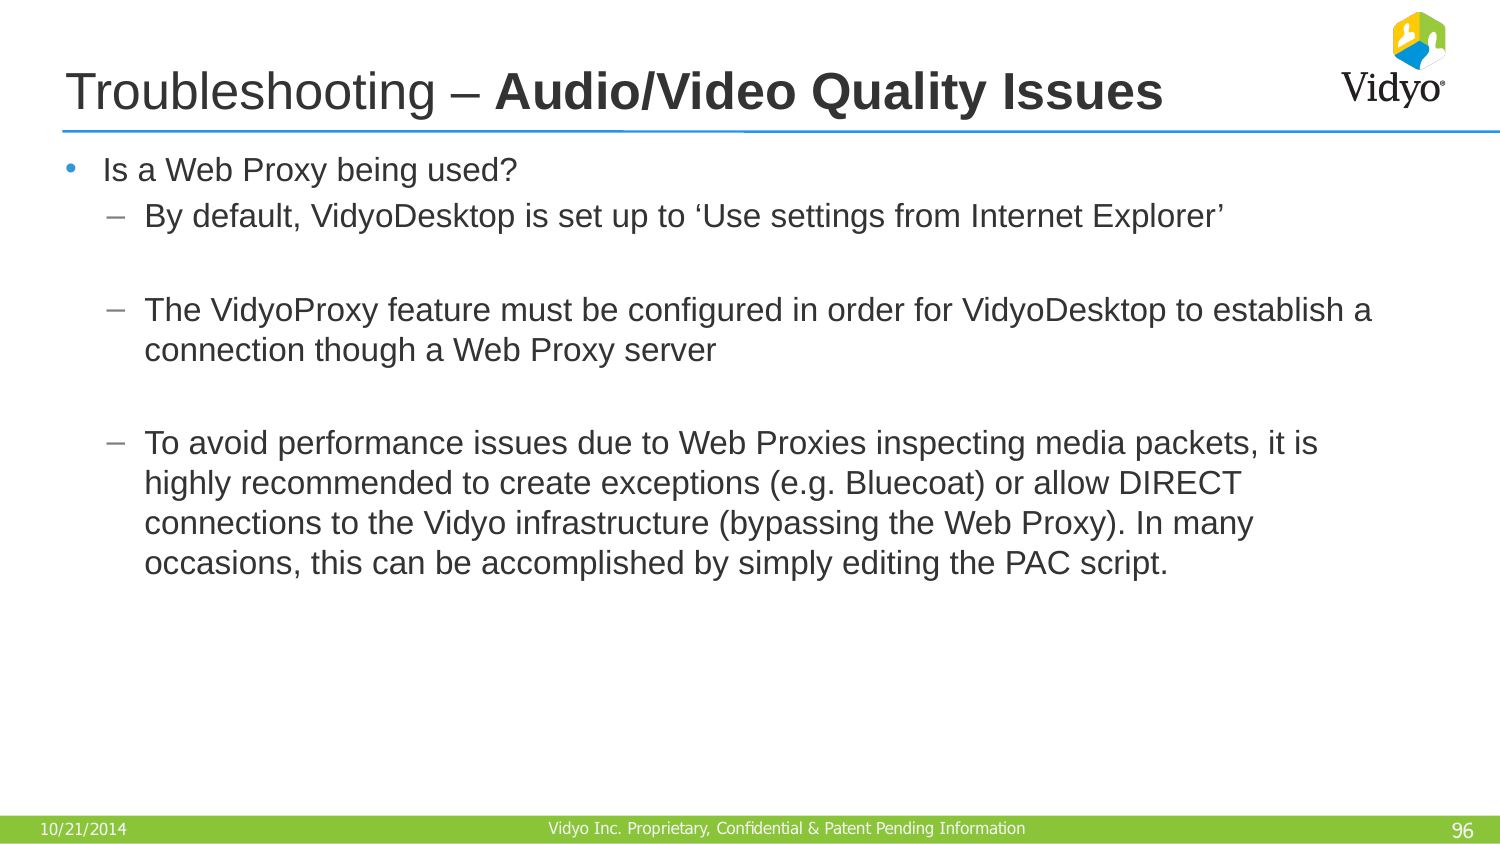

# Troubleshooting – Audio/Video Quality Issues
Is a Web Proxy being used?
By default, VidyoDesktop is set up to ‘Use settings from Internet Explorer’

The VidyoProxy feature must be configured in order for VidyoDesktop to establish a connection though a Web Proxy server

To avoid performance issues due to Web Proxies inspecting media packets, it is highly recommended to create exceptions (e.g. Bluecoat) or allow DIRECT connections to the Vidyo infrastructure (bypassing the Web Proxy). In many occasions, this can be accomplished by simply editing the PAC script.